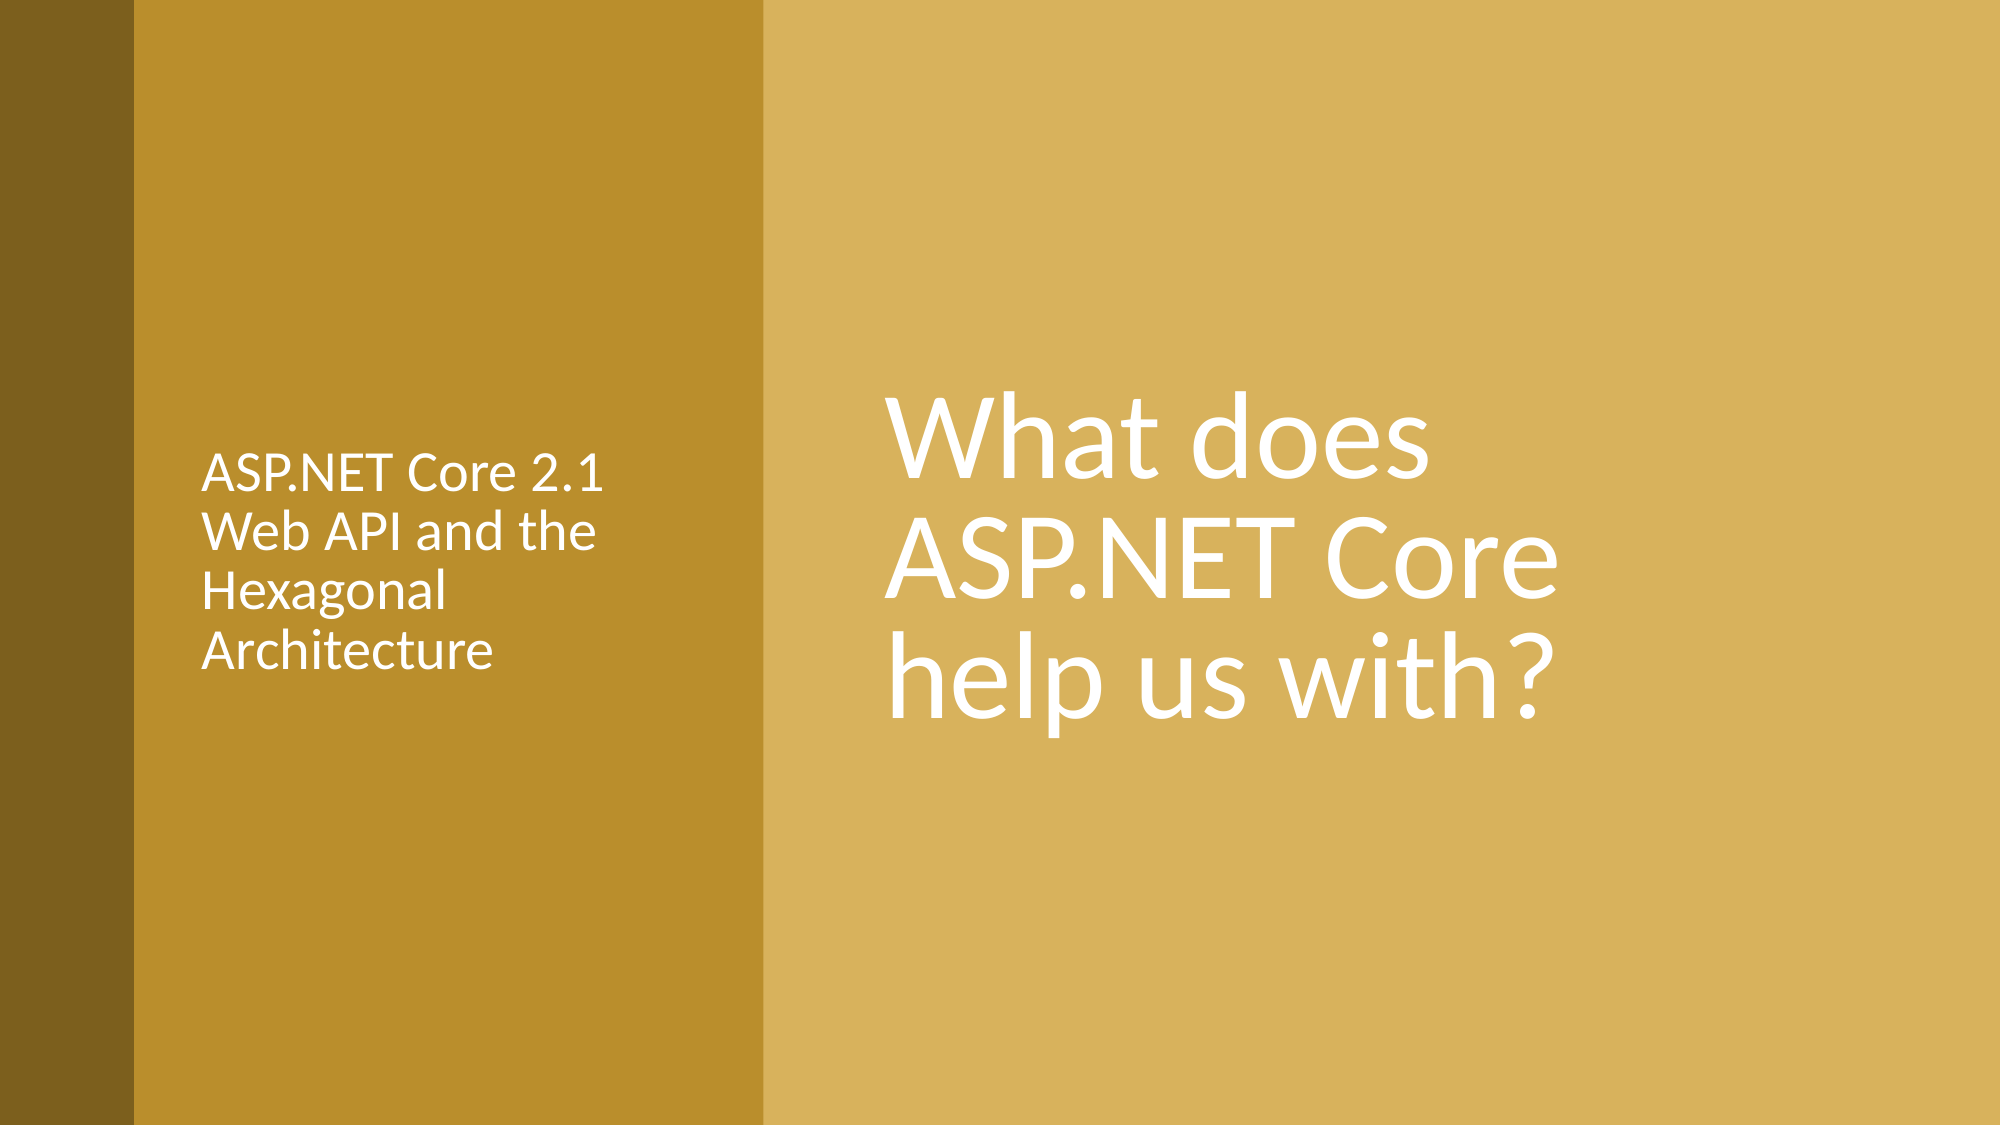

ASP.NET Core 2.1 Web API and the Hexagonal Architecture
# What does ASP.NET Core help us with?